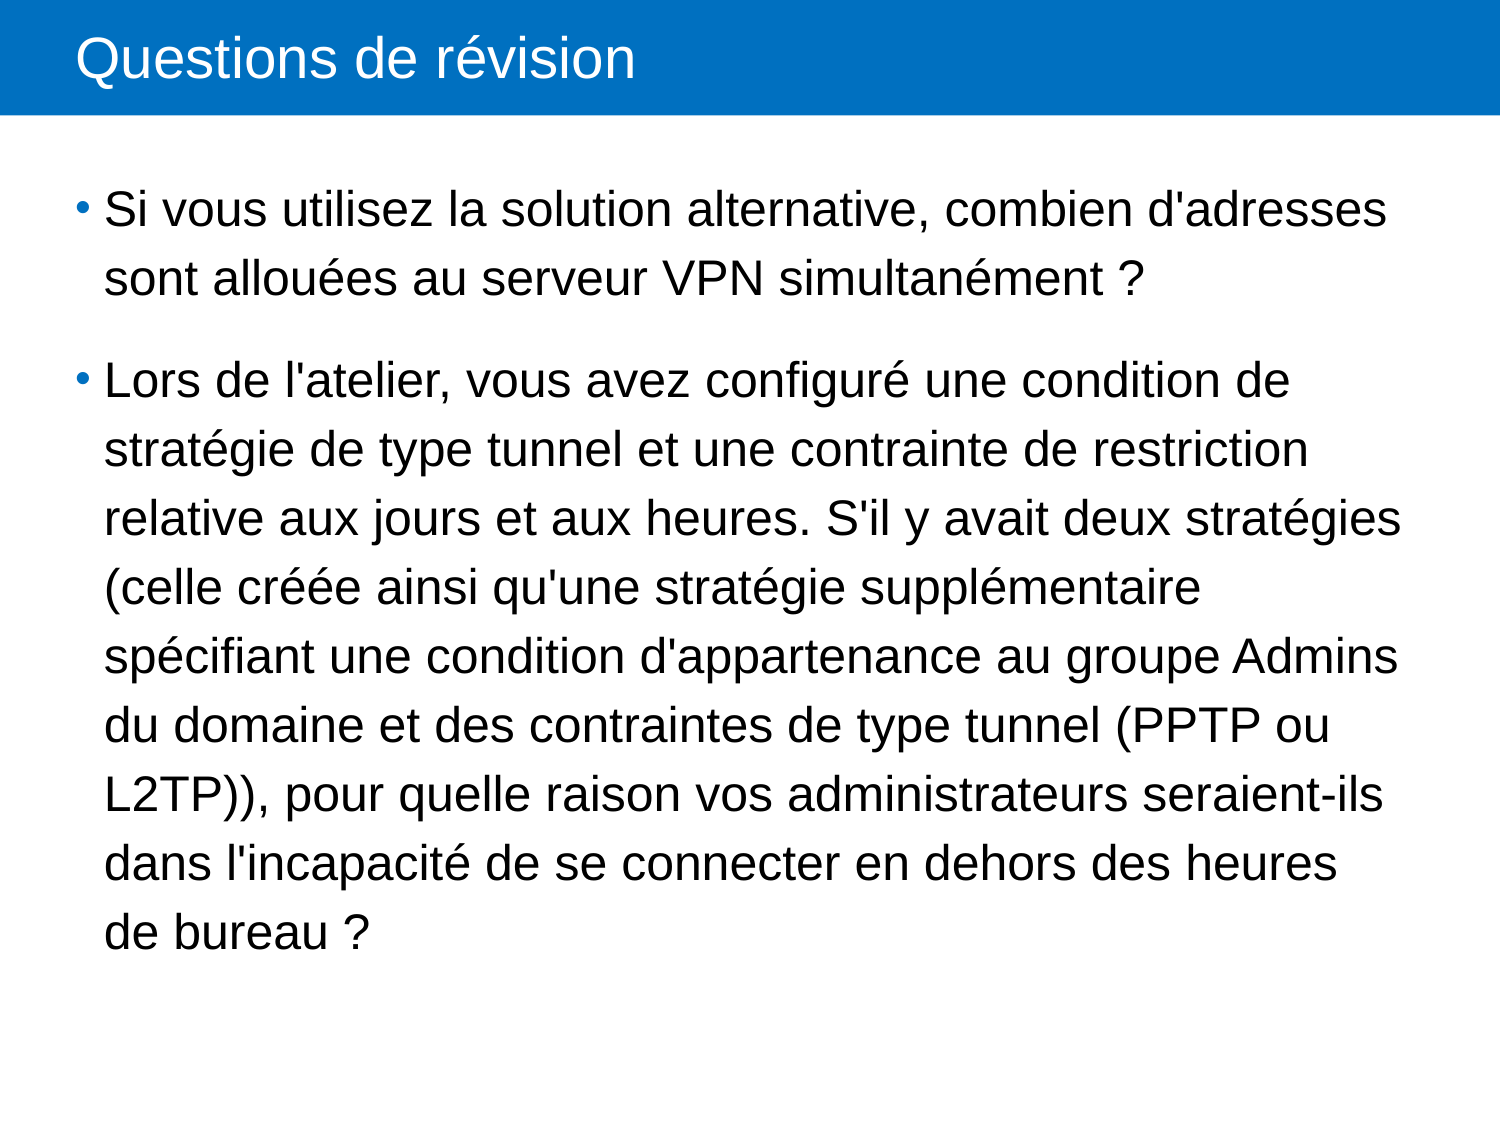

# Questions de révision
Si vous utilisez la solution alternative, combien d'adresses sont allouées au serveur VPN simultanément ?
Lors de l'atelier, vous avez configuré une condition de stratégie de type tunnel et une contrainte de restriction relative aux jours et aux heures. S'il y avait deux stratégies (celle créée ainsi qu'une stratégie supplémentaire spécifiant une condition d'appartenance au groupe Admins du domaine et des contraintes de type tunnel (PPTP ou L2TP)), pour quelle raison vos administrateurs seraient-ils dans l'incapacité de se connecter en dehors des heures de bureau ?